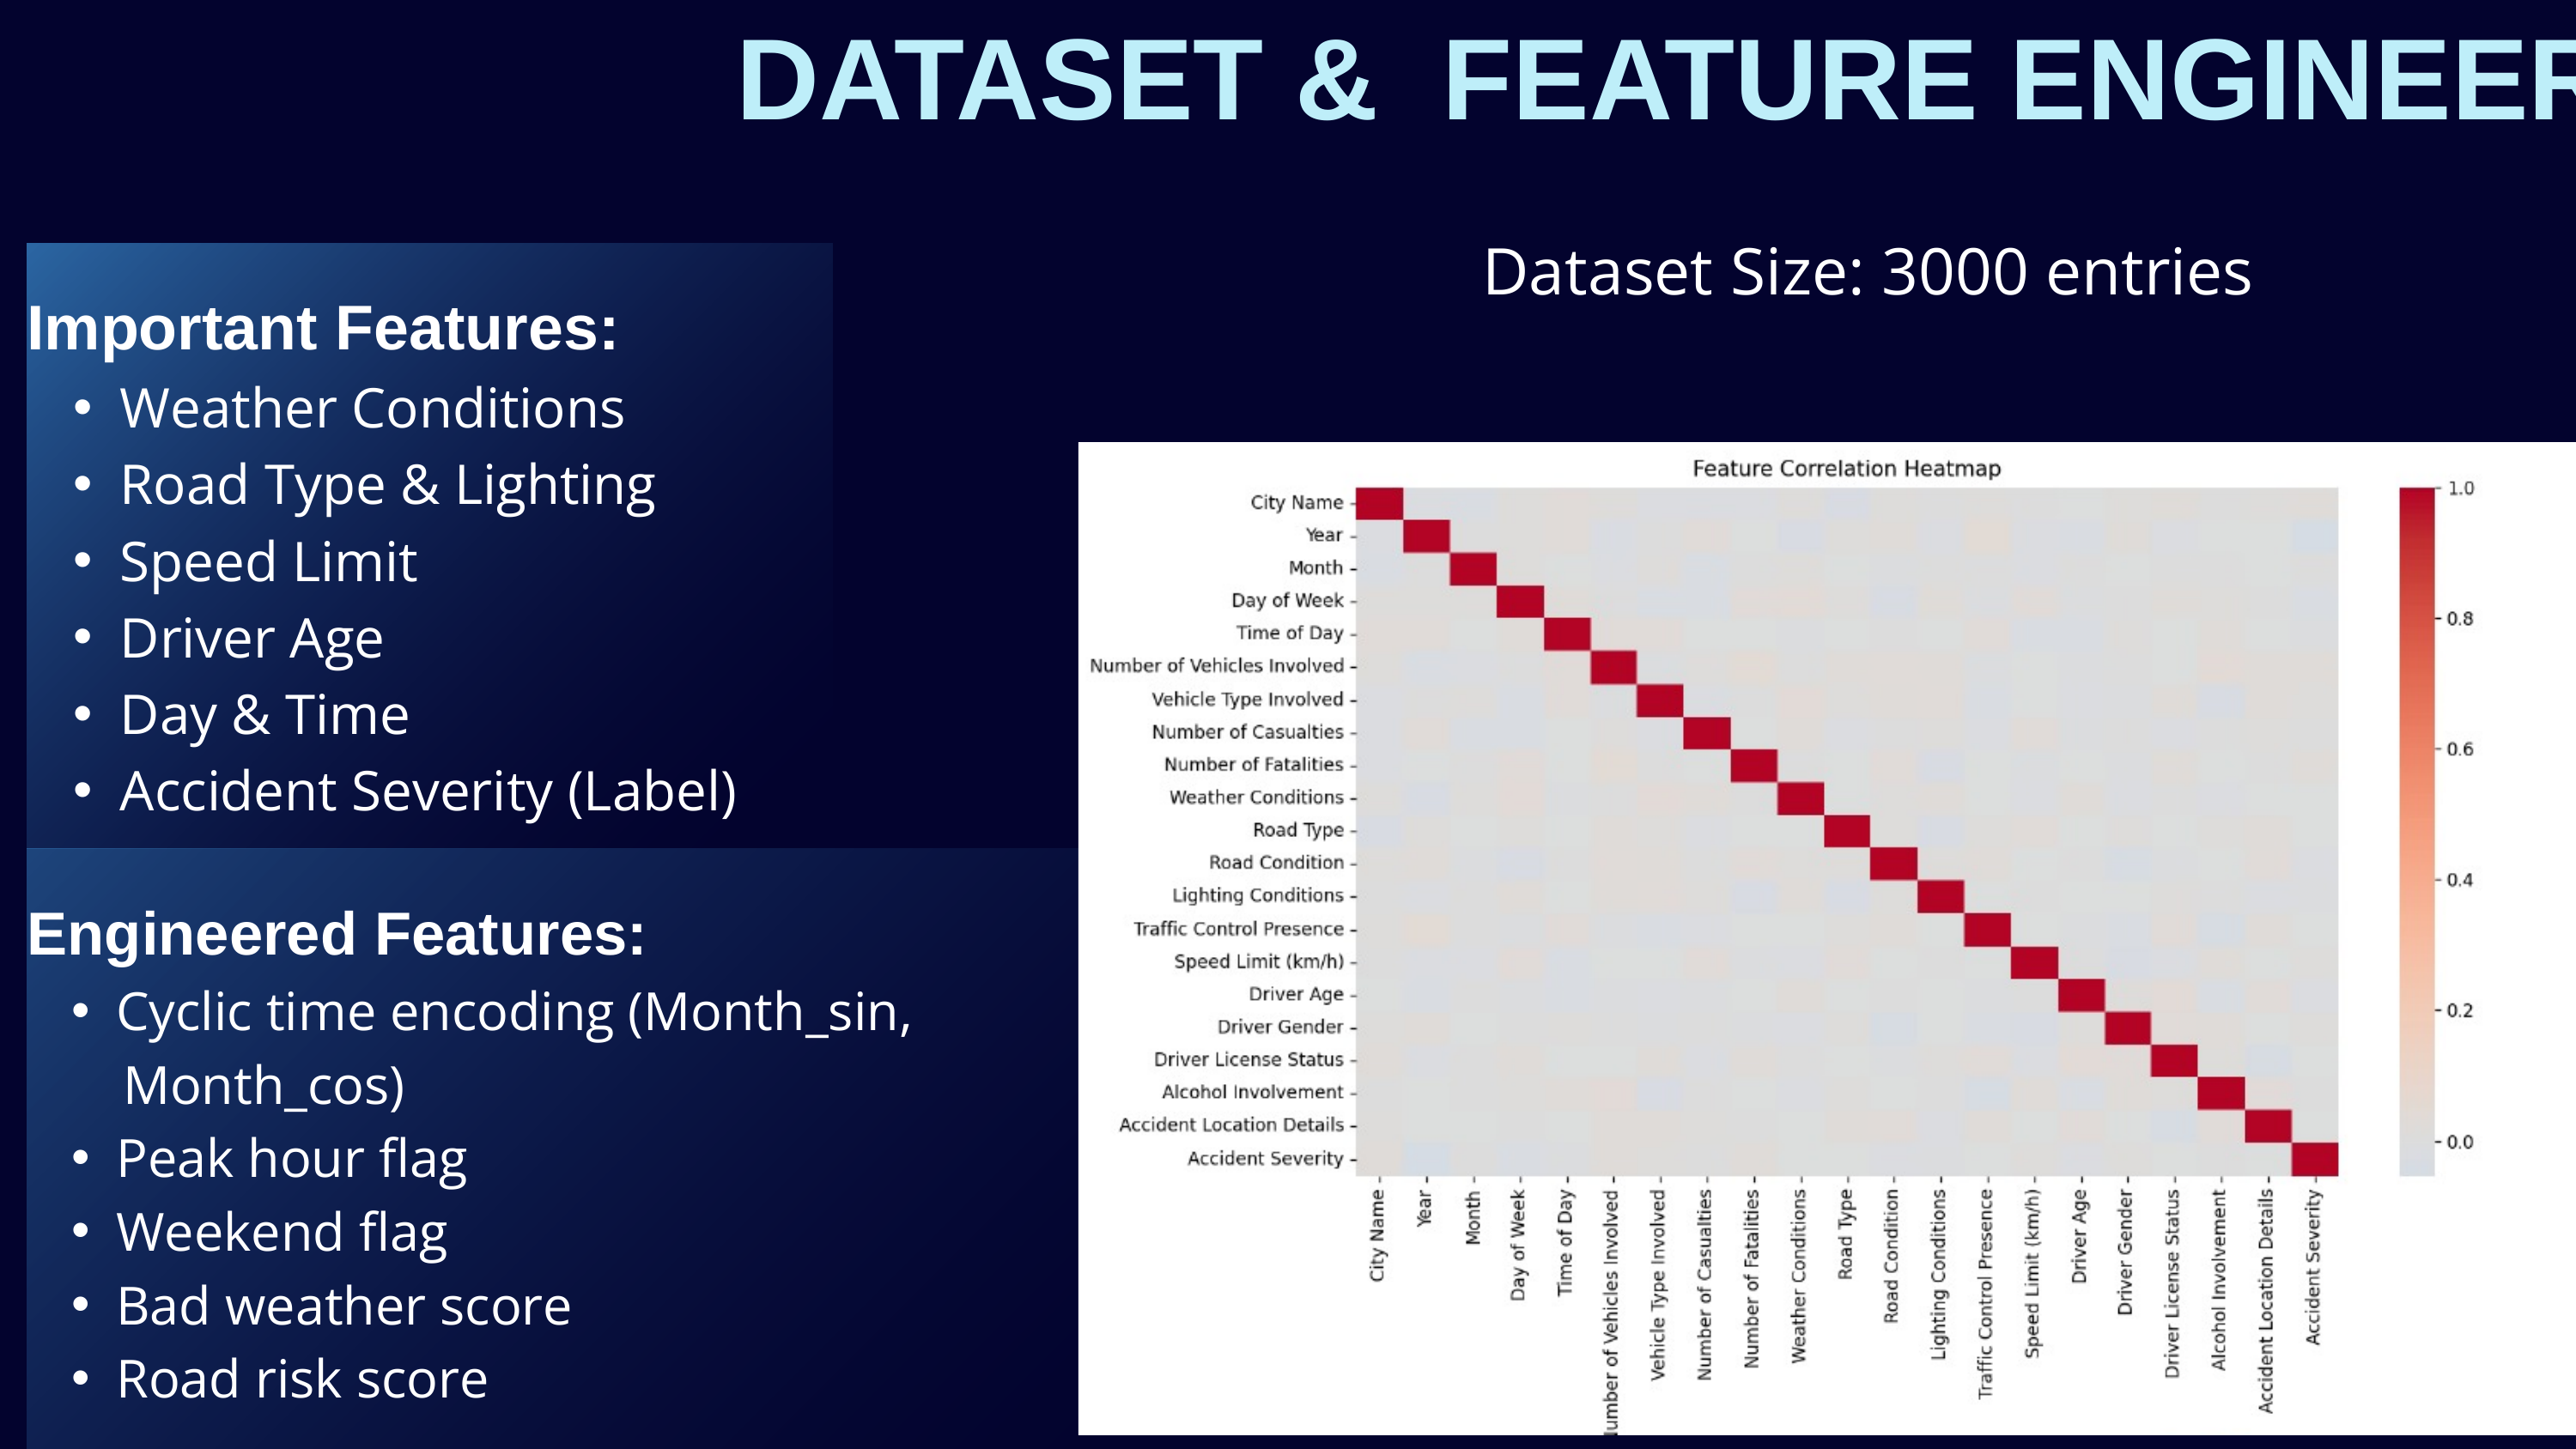

DATASET &  FEATURE ENGINEERING:
Dataset Size: 3000 entries

Important Features:
Weather Conditions
Road Type & Lighting
Speed Limit
Driver Age
Day & Time
Accident Severity (Label)

Engineered Features:
Cyclic time encoding (Month_sin,
       Month_cos)
Peak hour flag
Weekend flag
Bad weather score
Road risk score